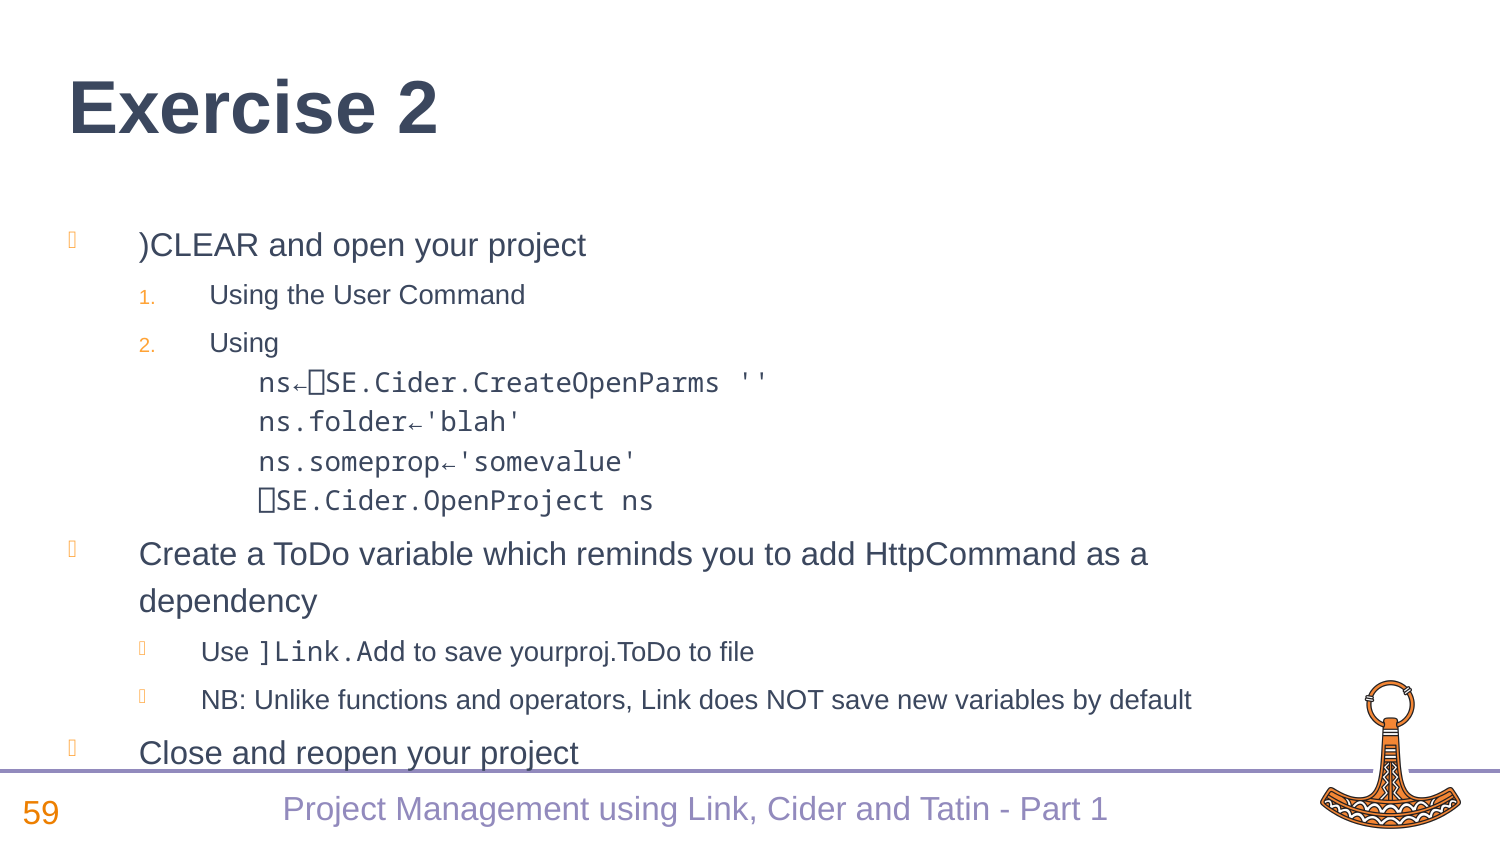

# Exercise 2
)CLEAR and open your project
Using the User Command
Using
   ns←⎕SE.Cider.CreateOpenParms ''
   ns.folder←'blah'
   ns.someprop←'somevalue'
   ⎕SE.Cider.OpenProject ns
Create a ToDo variable which reminds you to add HttpCommand as a dependency
Use ]Link.Add to save yourproj.ToDo to file
NB: Unlike functions and operators, Link does NOT save new variables by default
Close and reopen your project